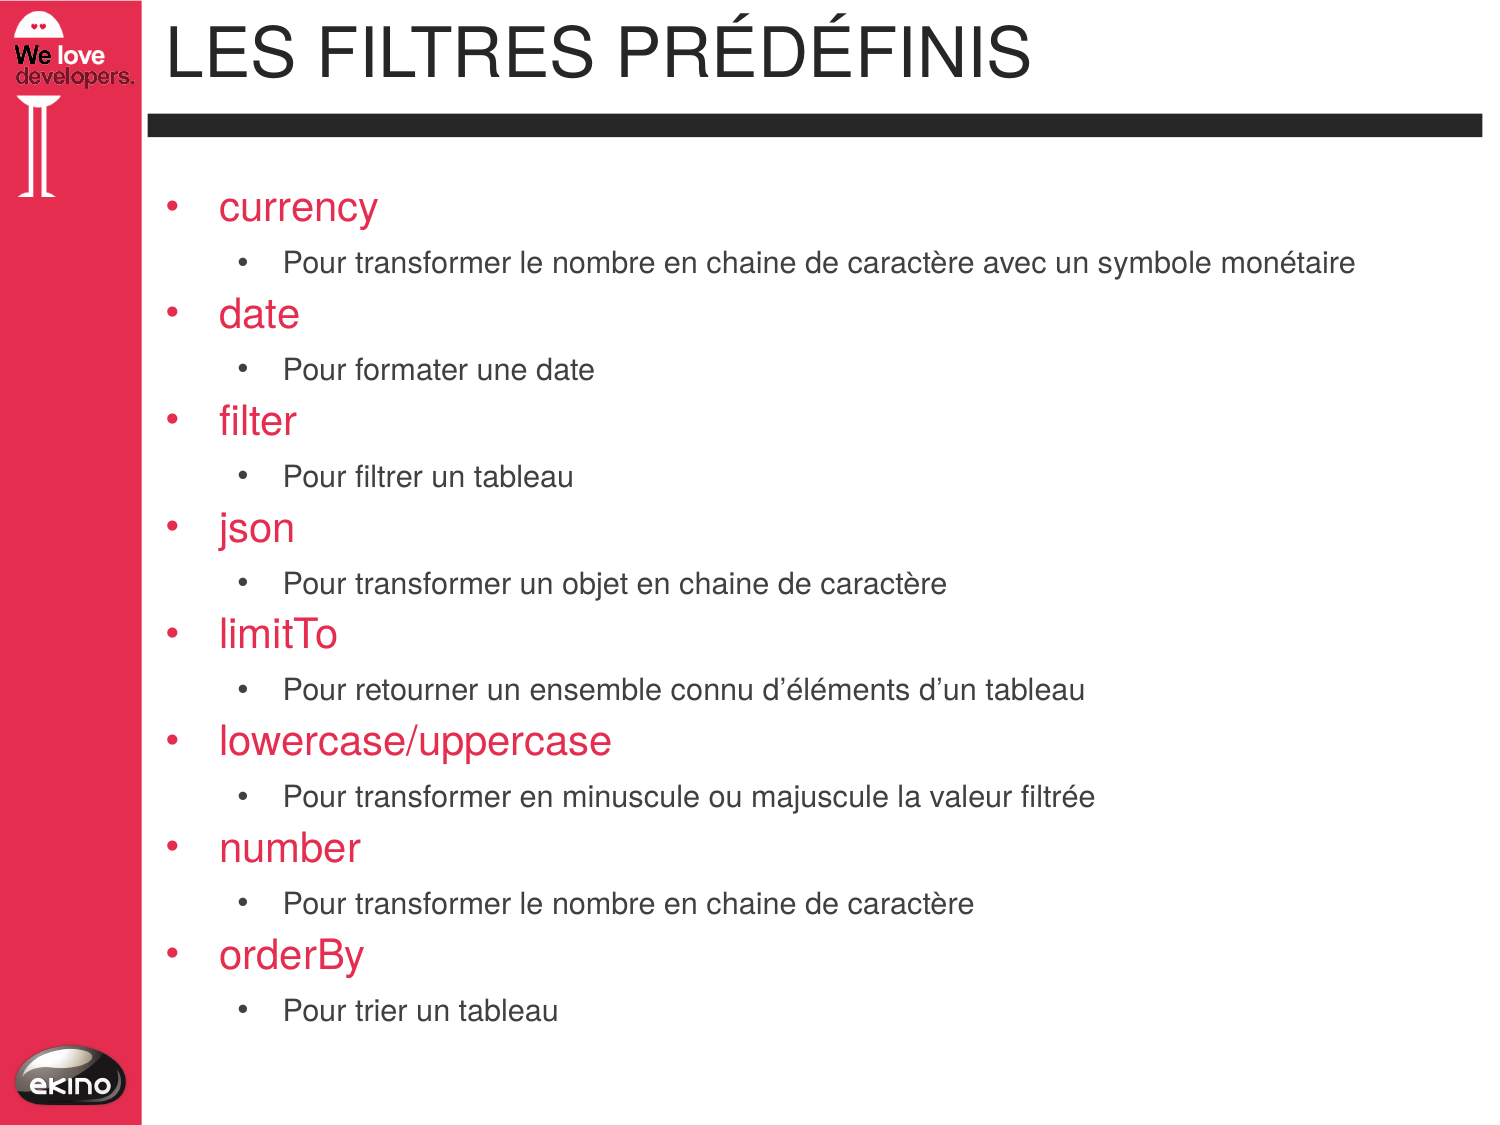

# Les filtres prédéfinis
currency
Pour transformer le nombre en chaine de caractère avec un symbole monétaire
date
Pour formater une date
filter
Pour filtrer un tableau
json
Pour transformer un objet en chaine de caractère
limitTo
Pour retourner un ensemble connu d’éléments d’un tableau
lowercase/uppercase
Pour transformer en minuscule ou majuscule la valeur filtrée
number
Pour transformer le nombre en chaine de caractère
orderBy
Pour trier un tableau